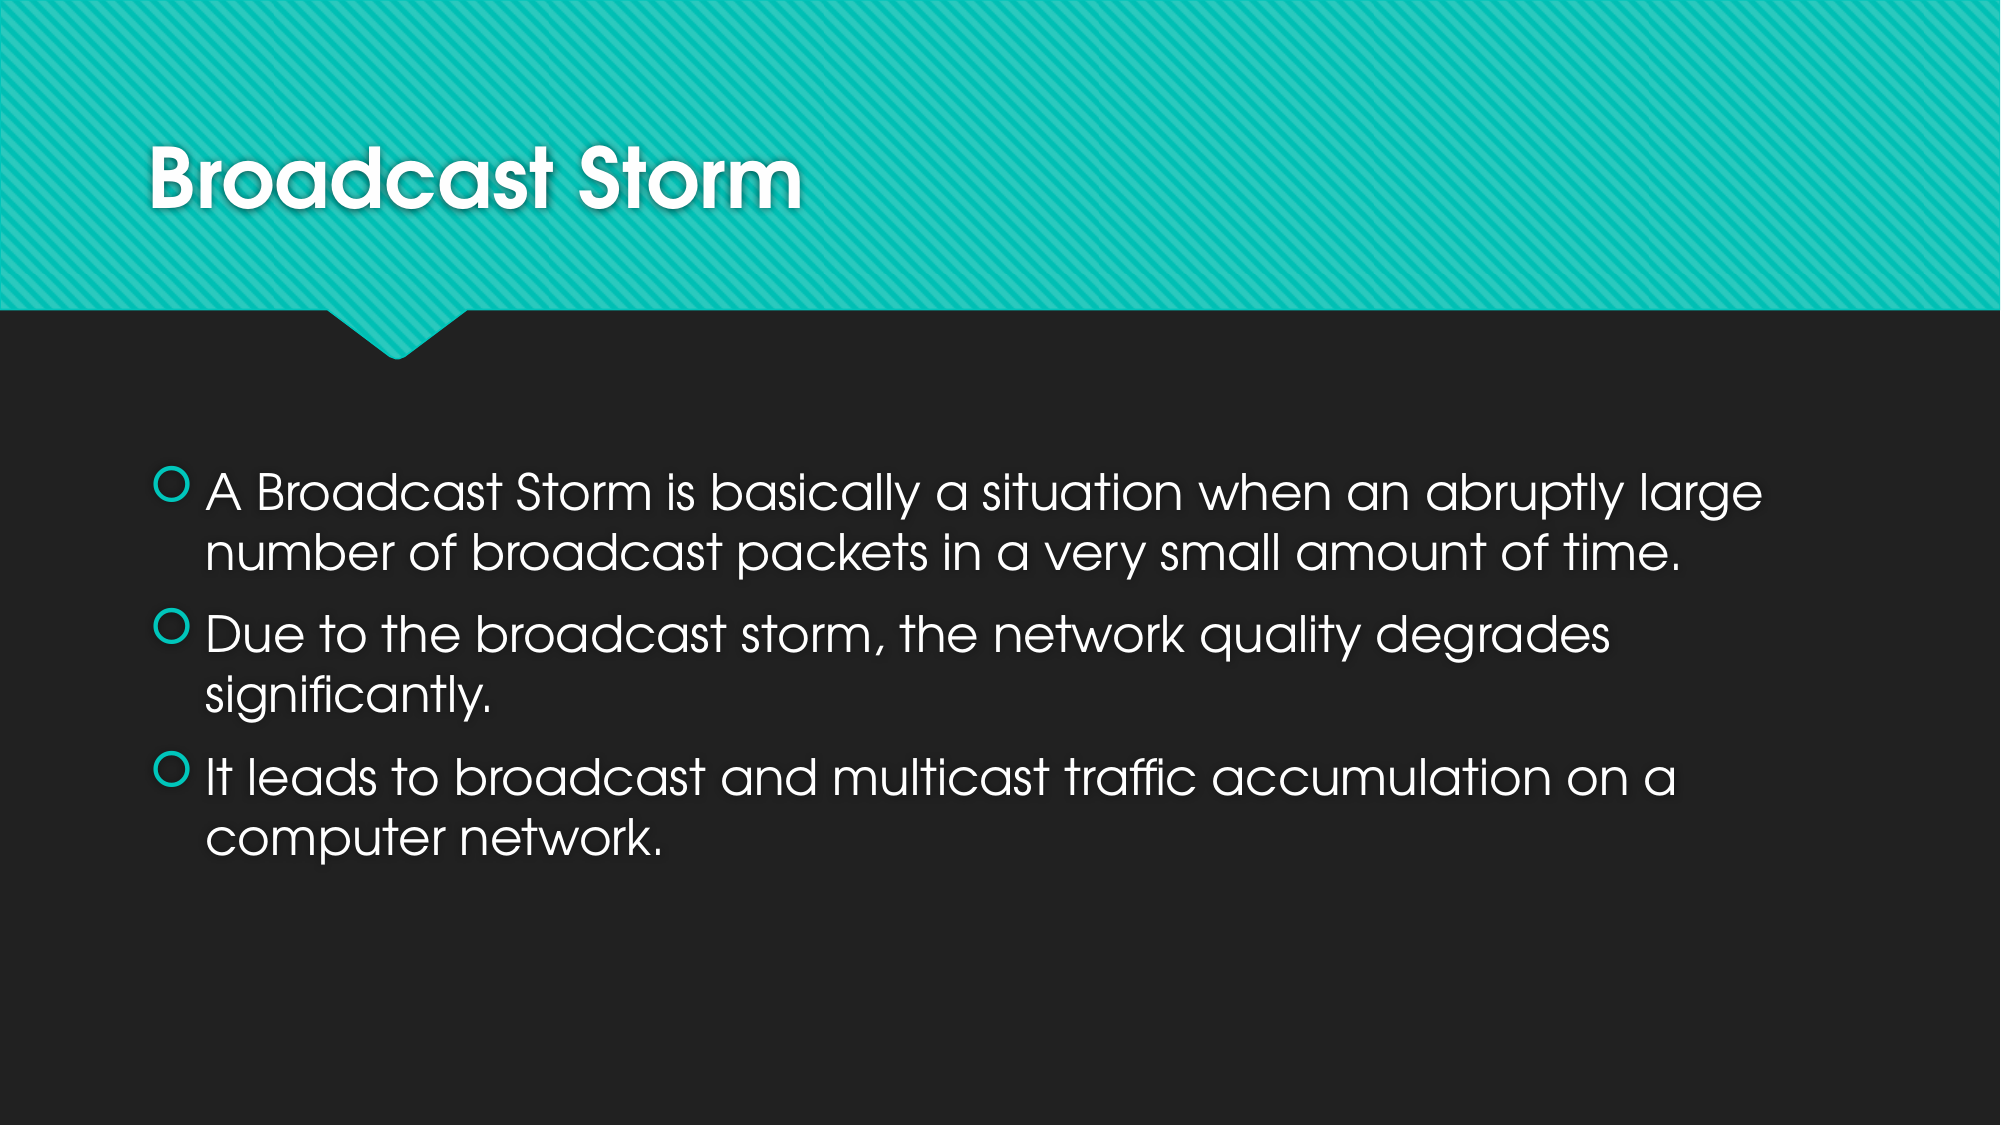

# Broadcast Storm
A Broadcast Storm is basically a situation when an abruptly large number of broadcast packets in a very small amount of time.
Due to the broadcast storm, the network quality degrades significantly.
It leads to broadcast and multicast traffic accumulation on a computer network.